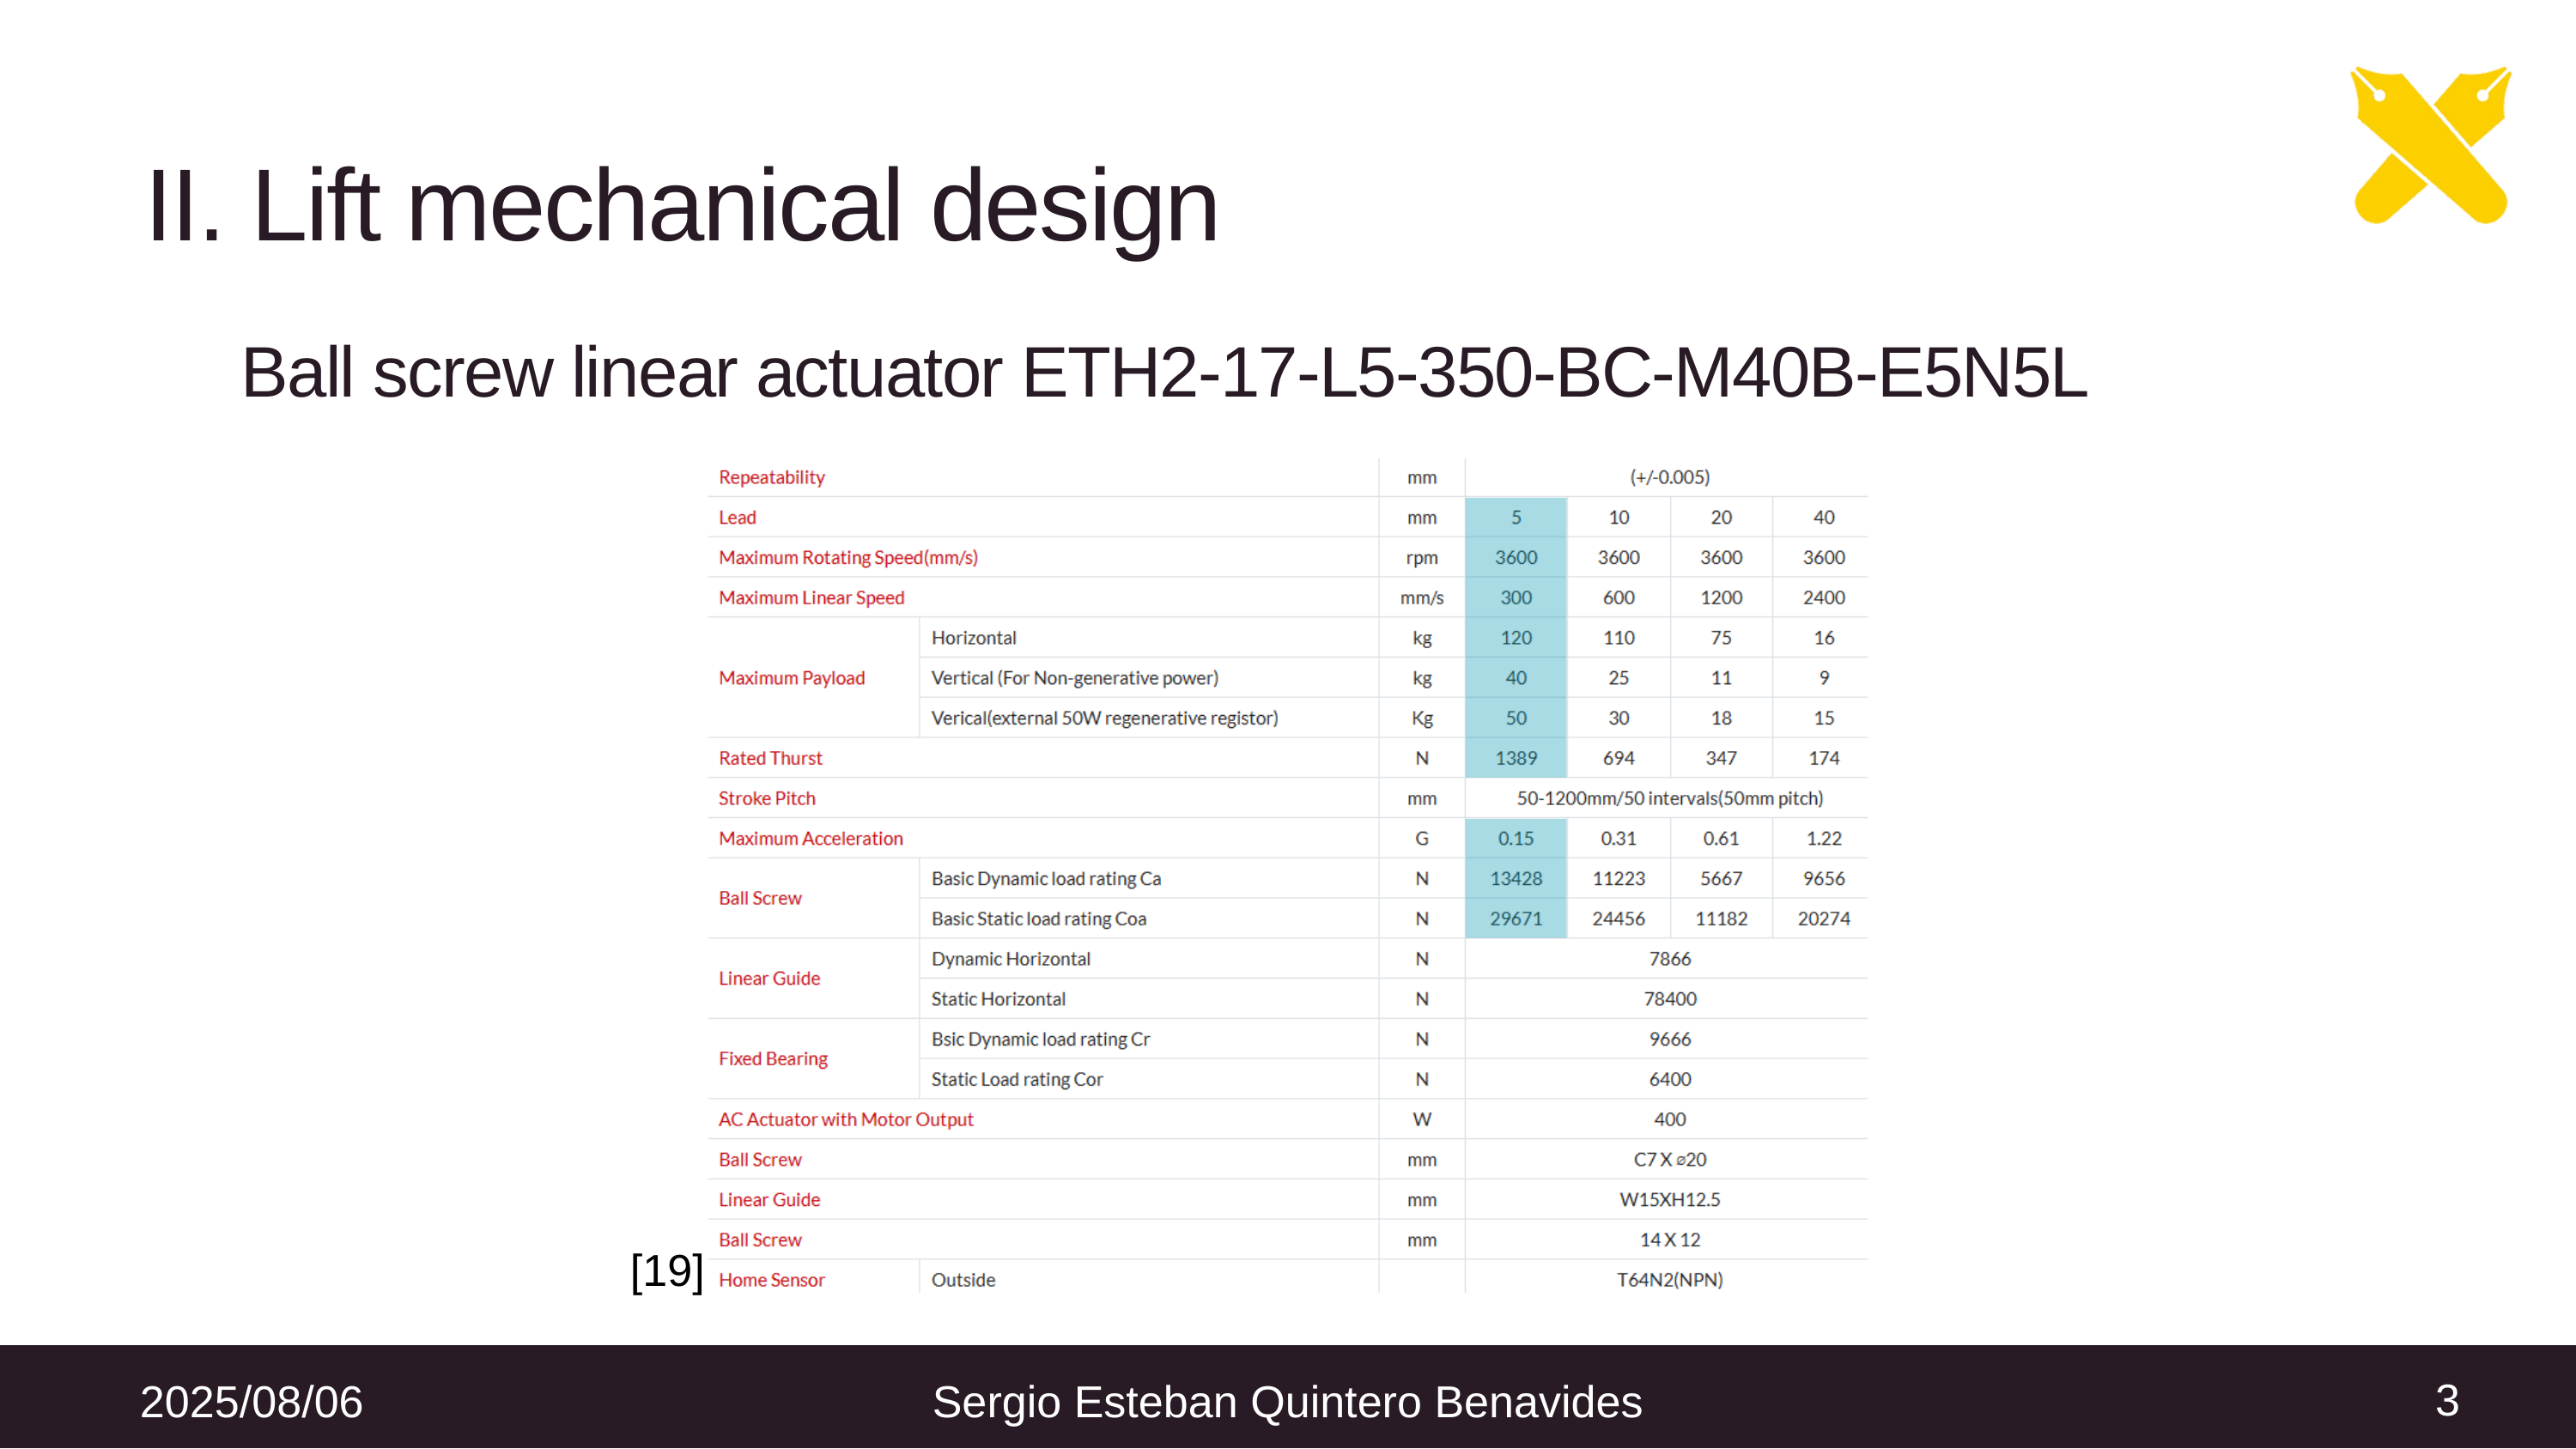

II. Lift mechanical design
Ball screw linear actuator ETH2-17-L5-350-BC-M40B-E5N5L

[19]
3
2025/08/06
Sergio Esteban Quintero Benavides